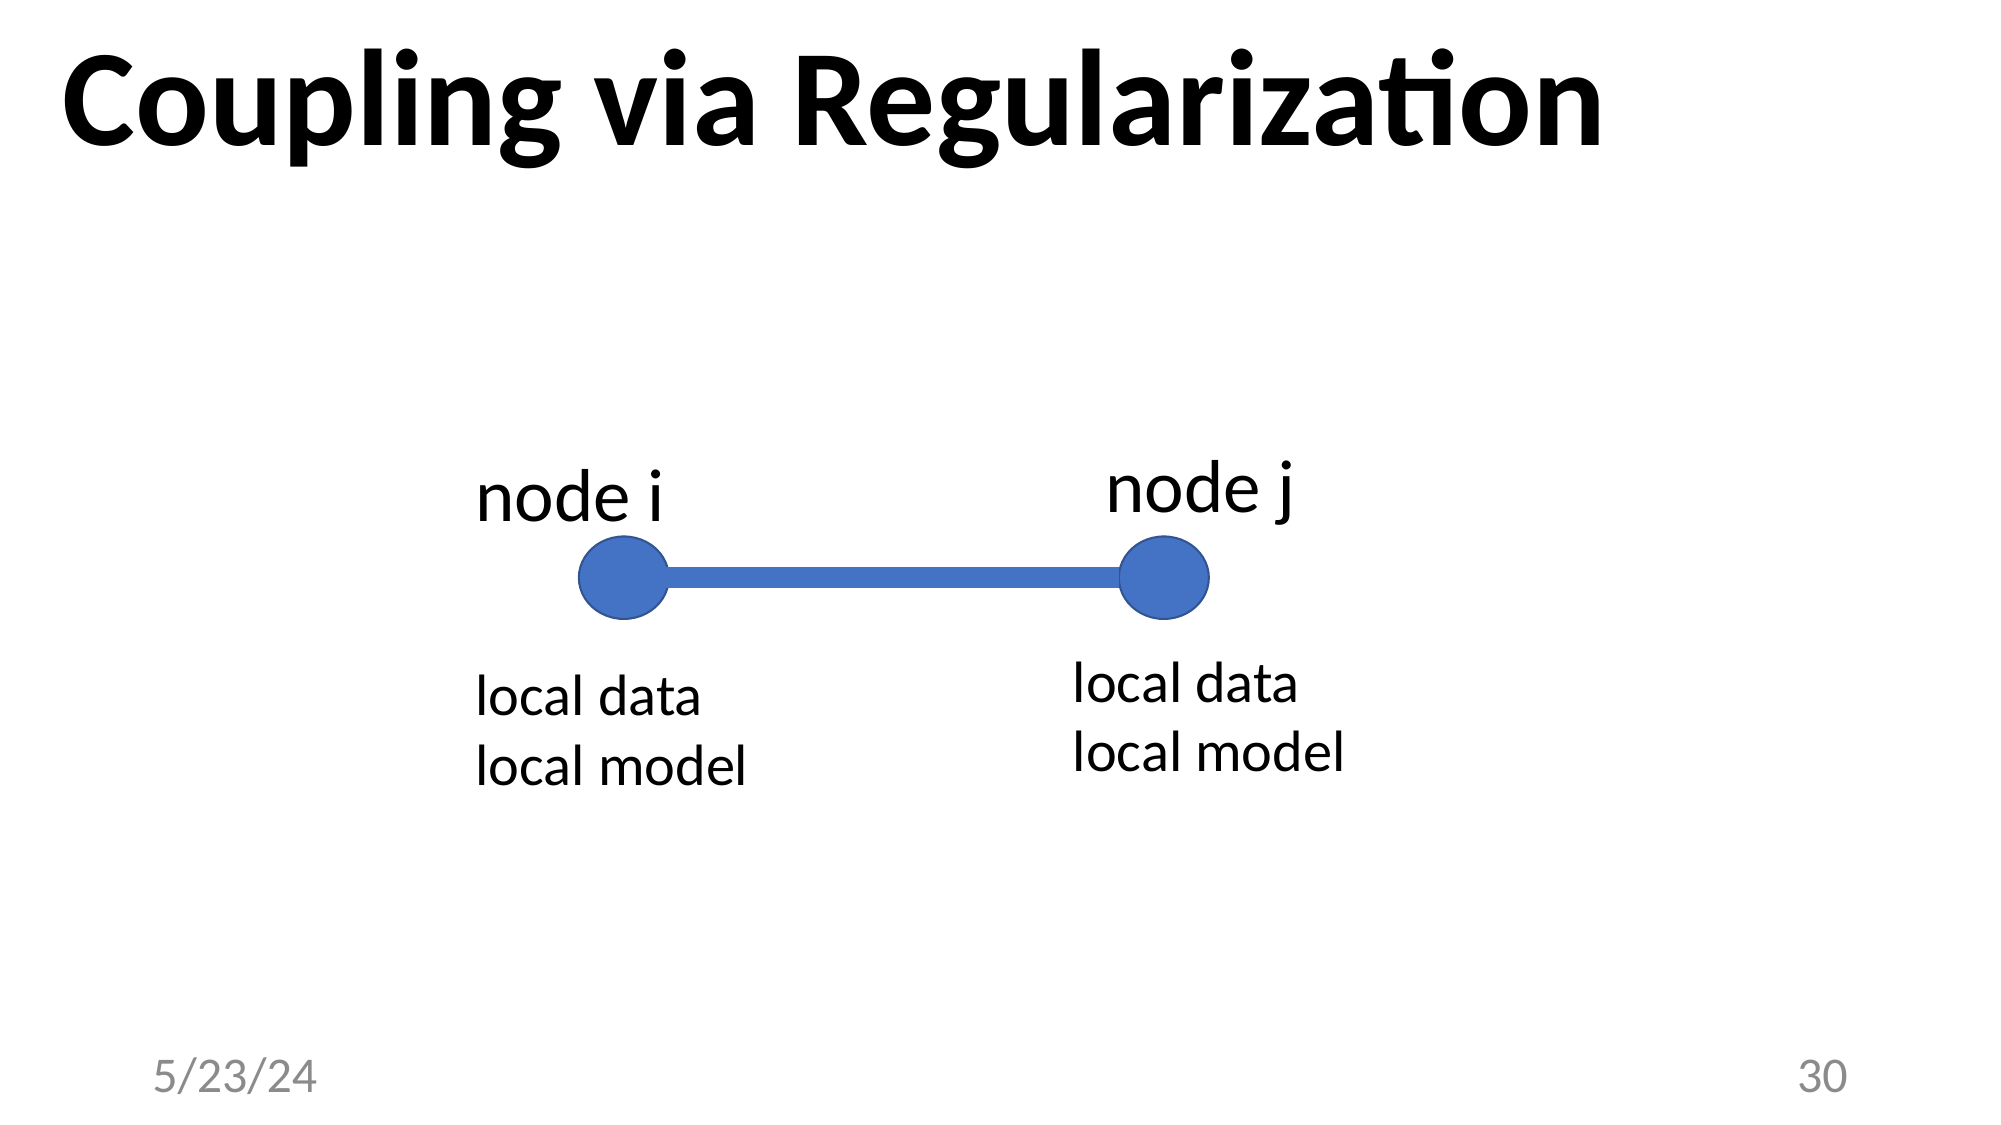

# Coupling via Regularization
node j
node i

local data
local model
local data
local model
5/23/24
30